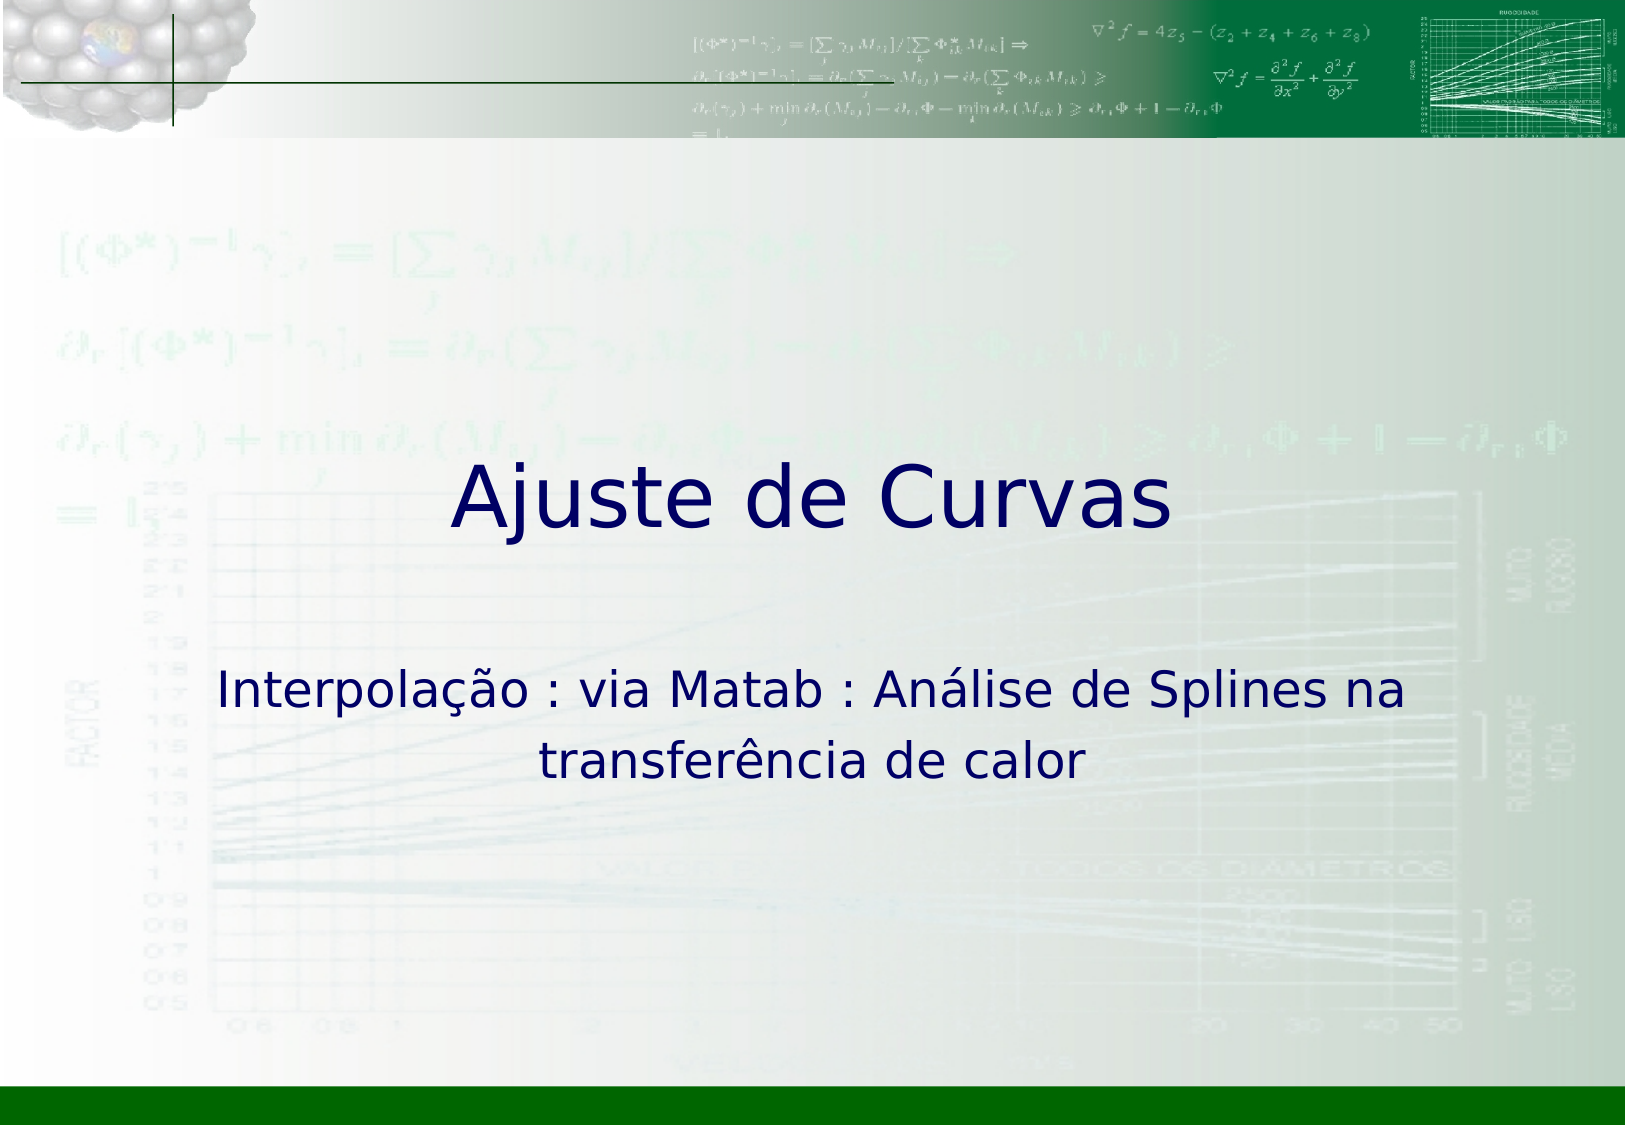

# Ajuste de Curvas
Interpolação : via Matab : Análise de Splines na transferência de calor